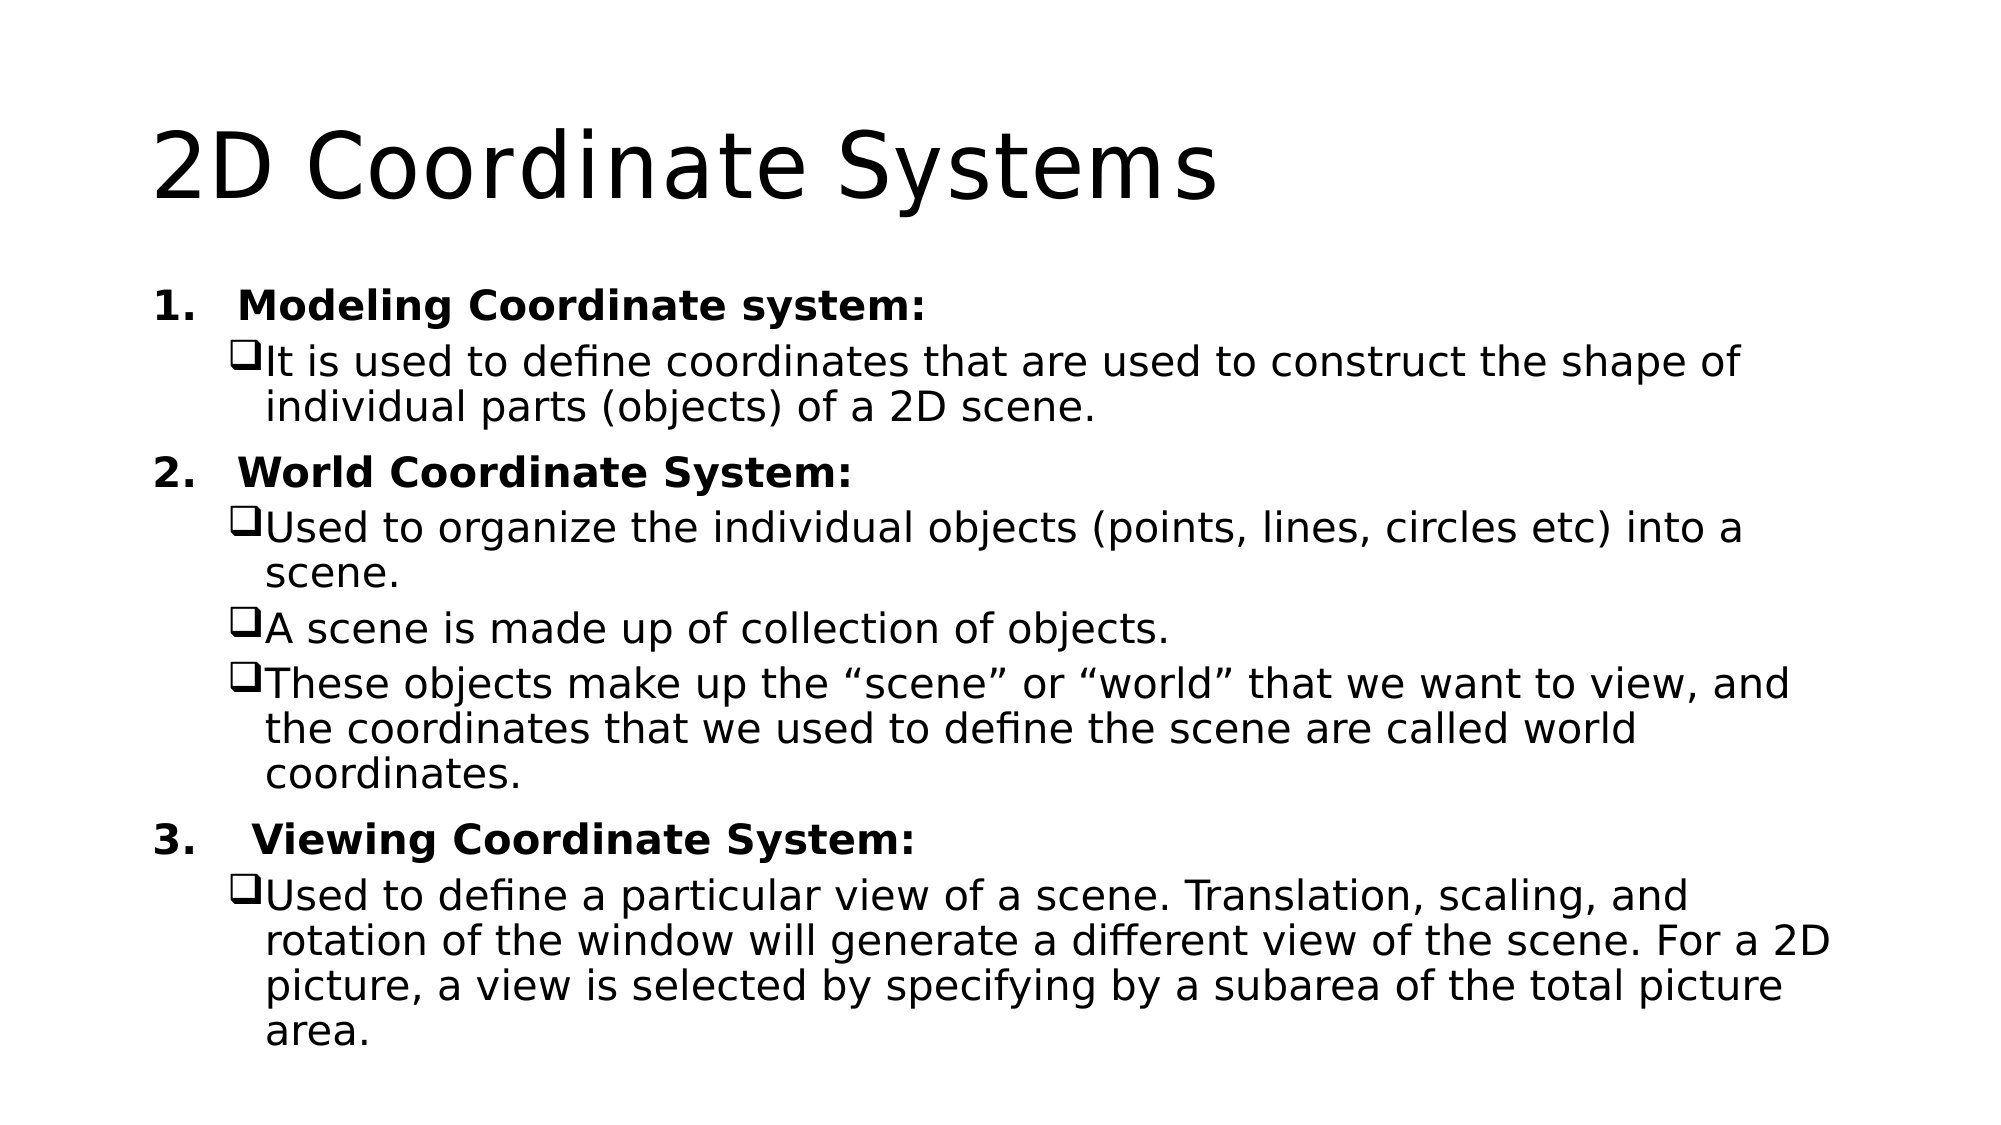

# 2D Coordinate Systems
Modeling Coordinate system:
It is used to define coordinates that are used to construct the shape of individual parts (objects) of a 2D scene.
World Coordinate System:
Used to organize the individual objects (points, lines, circles etc) into a scene.
A scene is made up of collection of objects.
These objects make up the “scene” or “world” that we want to view, and the coordinates that we used to define the scene are called world coordinates.
 Viewing Coordinate System:
Used to define a particular view of a scene. Translation, scaling, and rotation of the window will generate a different view of the scene. For a 2D picture, a view is selected by specifying by a subarea of the total picture area.